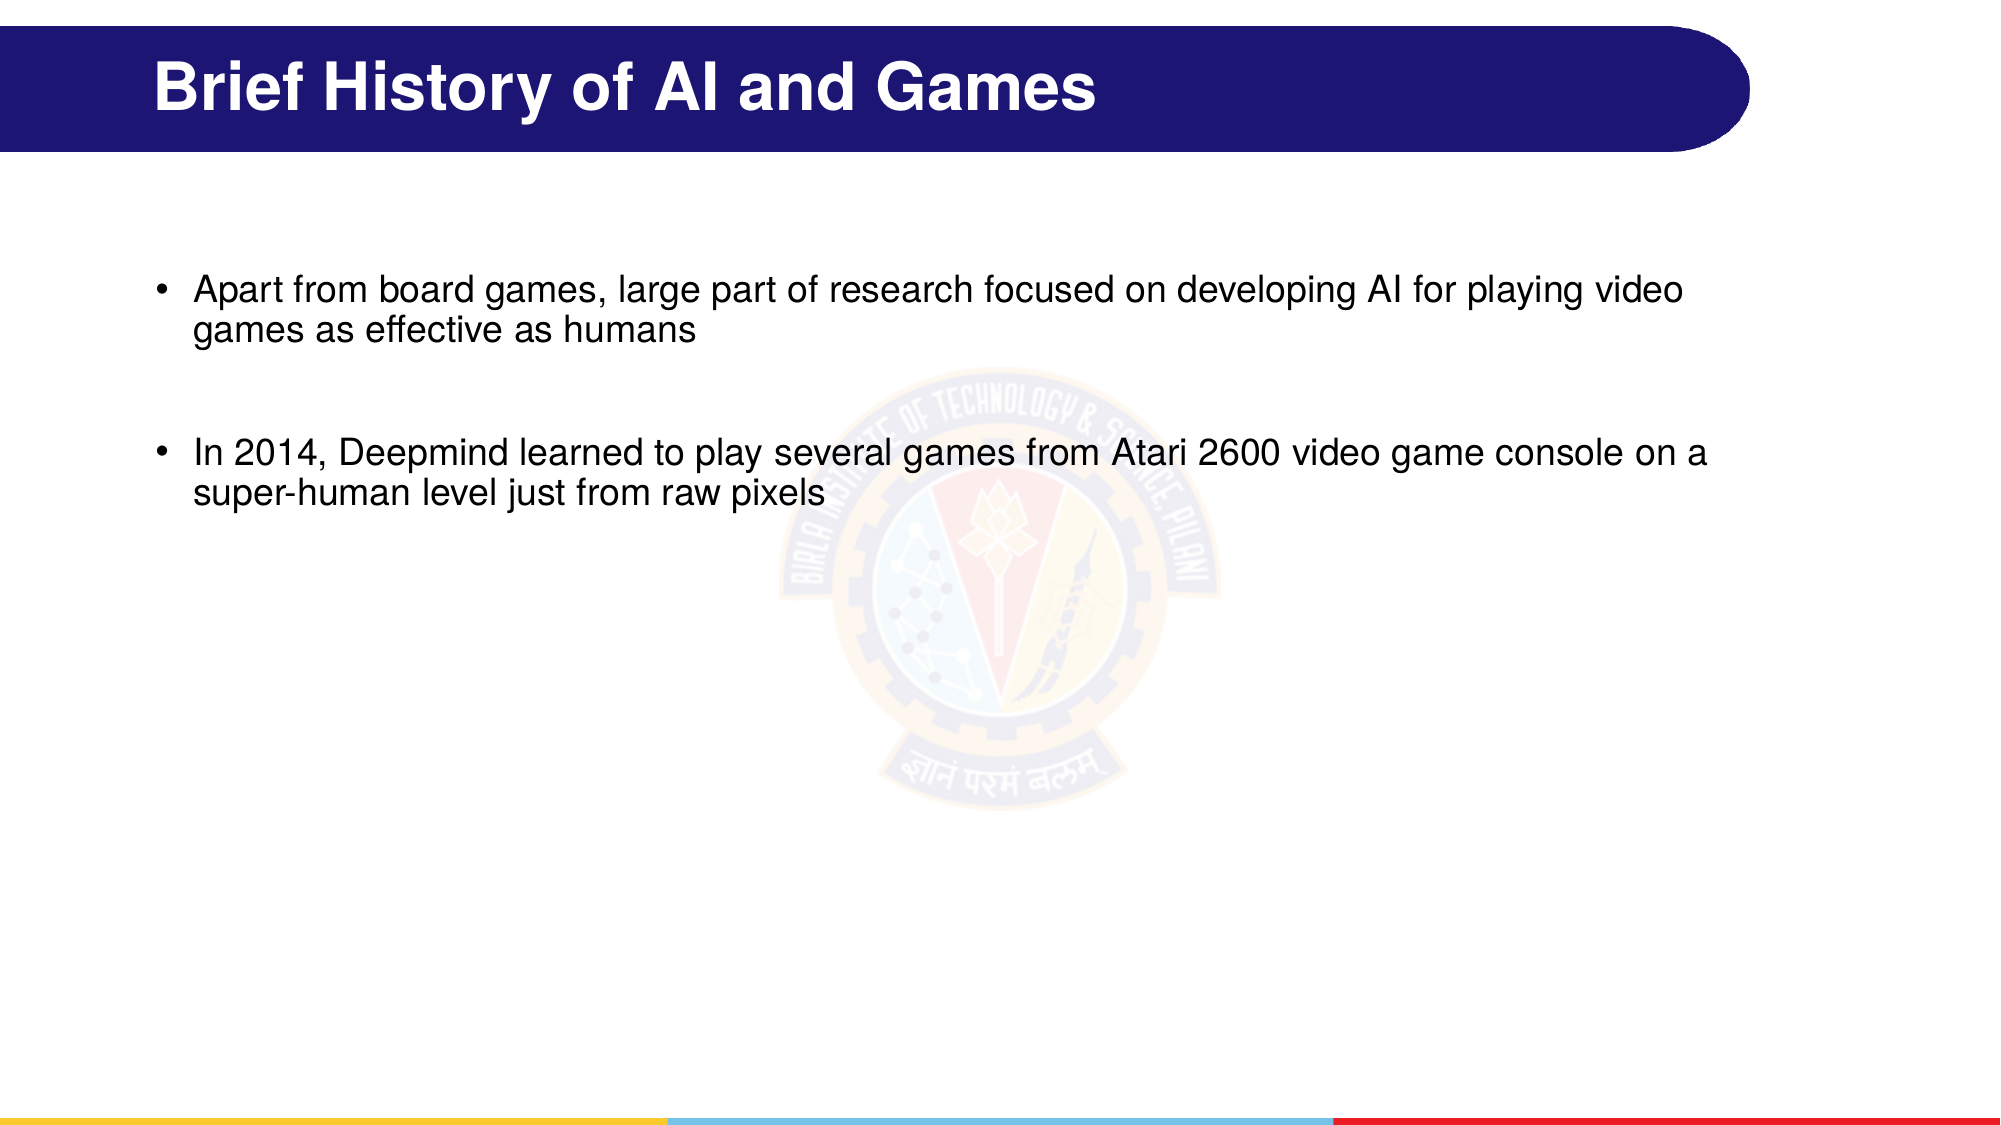

# Brief History of AI and Games

Apart from board games, large part of research focused on developing AI for playing video games as effective as humans

In 2014, Deepmind learned to play several games from Atari 2600 video game console on a super-human level just from raw pixels